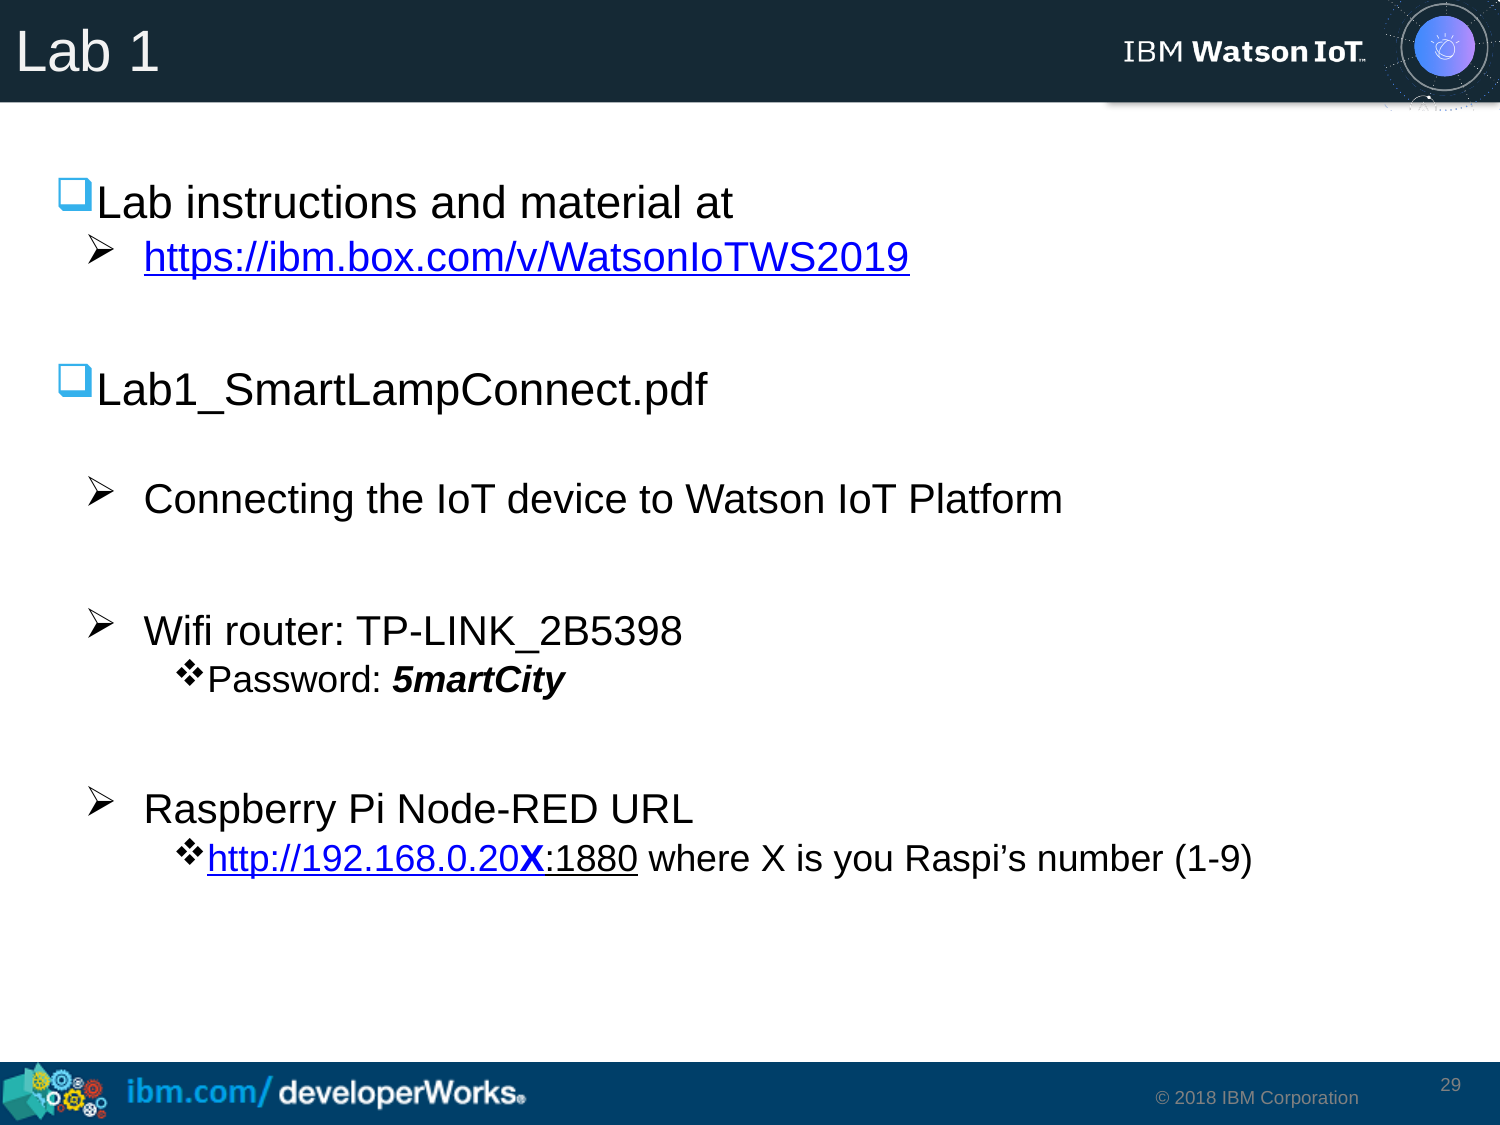

# Lab 1
Lab instructions and material at
https://ibm.box.com/v/WatsonIoTWS2019

Lab1_SmartLampConnect.pdf

Connecting the IoT device to Watson IoT Platform

Wifi router: TP-LINK_2B5398
Password: 5martCity

Raspberry Pi Node-RED URL
http://192.168.0.20X:1880 where X is you Raspi’s number (1-9)
29